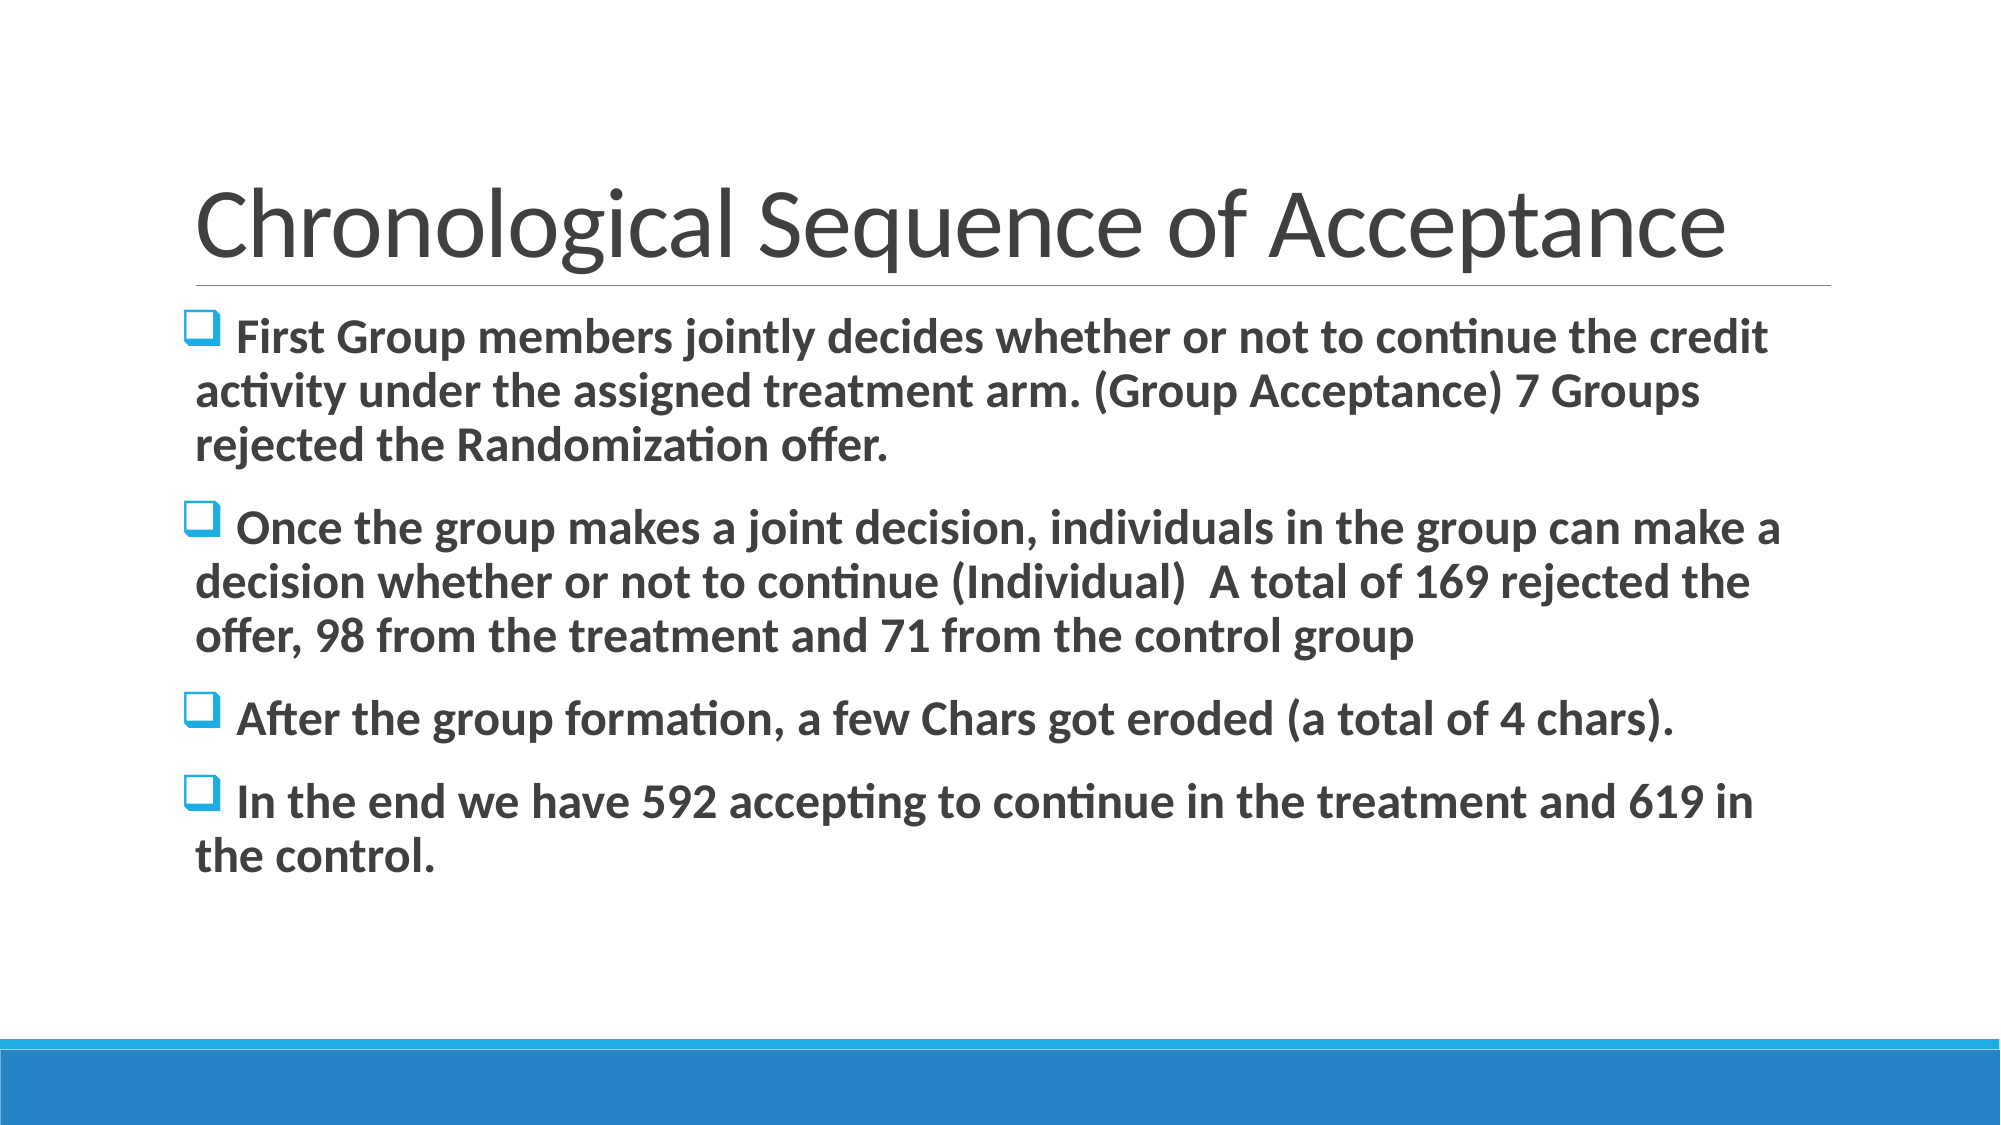

# Chronological Sequence of Acceptance
 First Group members jointly decides whether or not to continue the credit activity under the assigned treatment arm. (Group Acceptance) 7 Groups rejected the Randomization offer.
 Once the group makes a joint decision, individuals in the group can make a decision whether or not to continue (Individual)  A total of 169 rejected the offer, 98 from the treatment and 71 from the control group
 After the group formation, a few Chars got eroded (a total of 4 chars).
 In the end we have 592 accepting to continue in the treatment and 619 in the control.